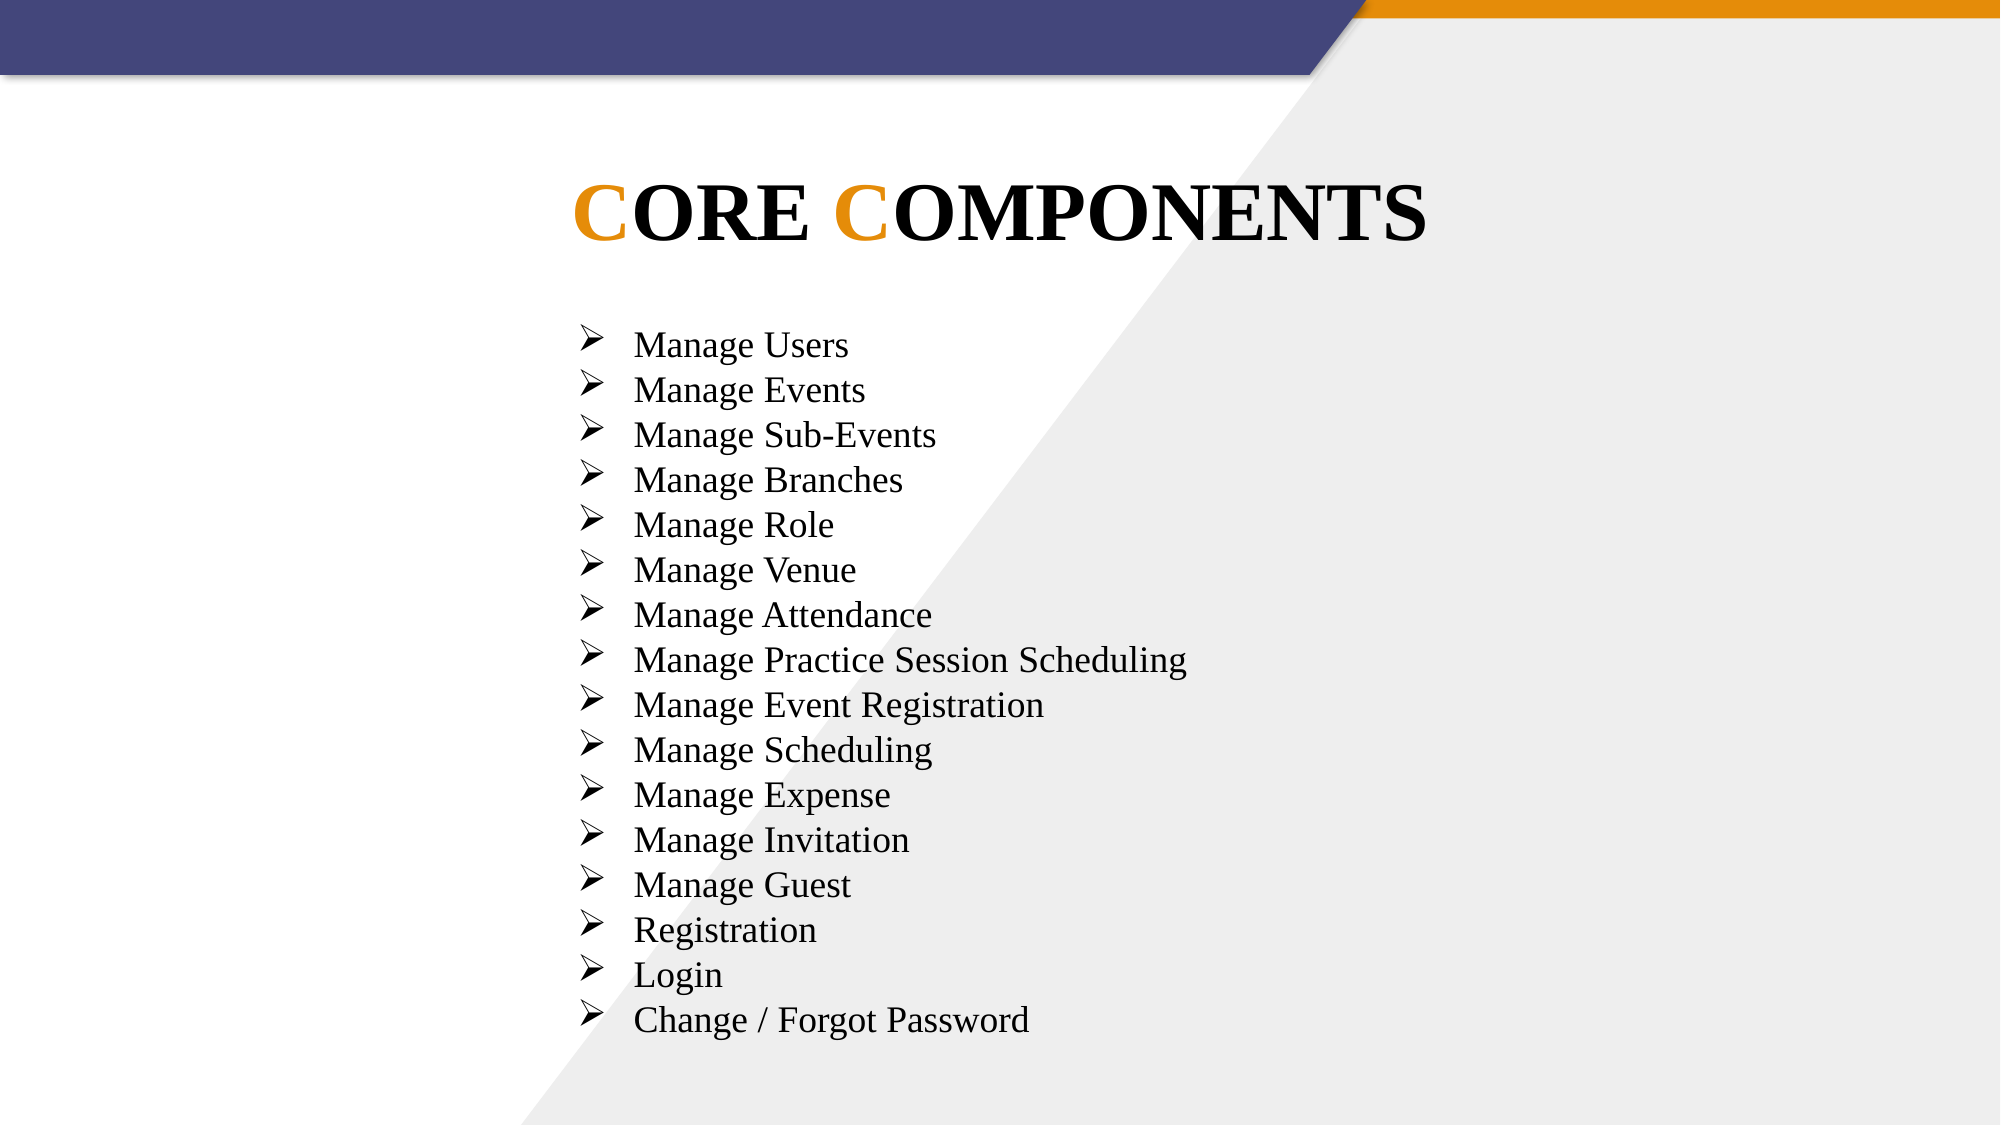

CORE COMPONENTS
Manage Users
Manage Events
Manage Sub-Events
Manage Branches
Manage Role
Manage Venue
Manage Attendance
Manage Practice Session Scheduling
Manage Event Registration
Manage Scheduling
Manage Expense
Manage Invitation
Manage Guest
Registration
Login
Change / Forgot Password